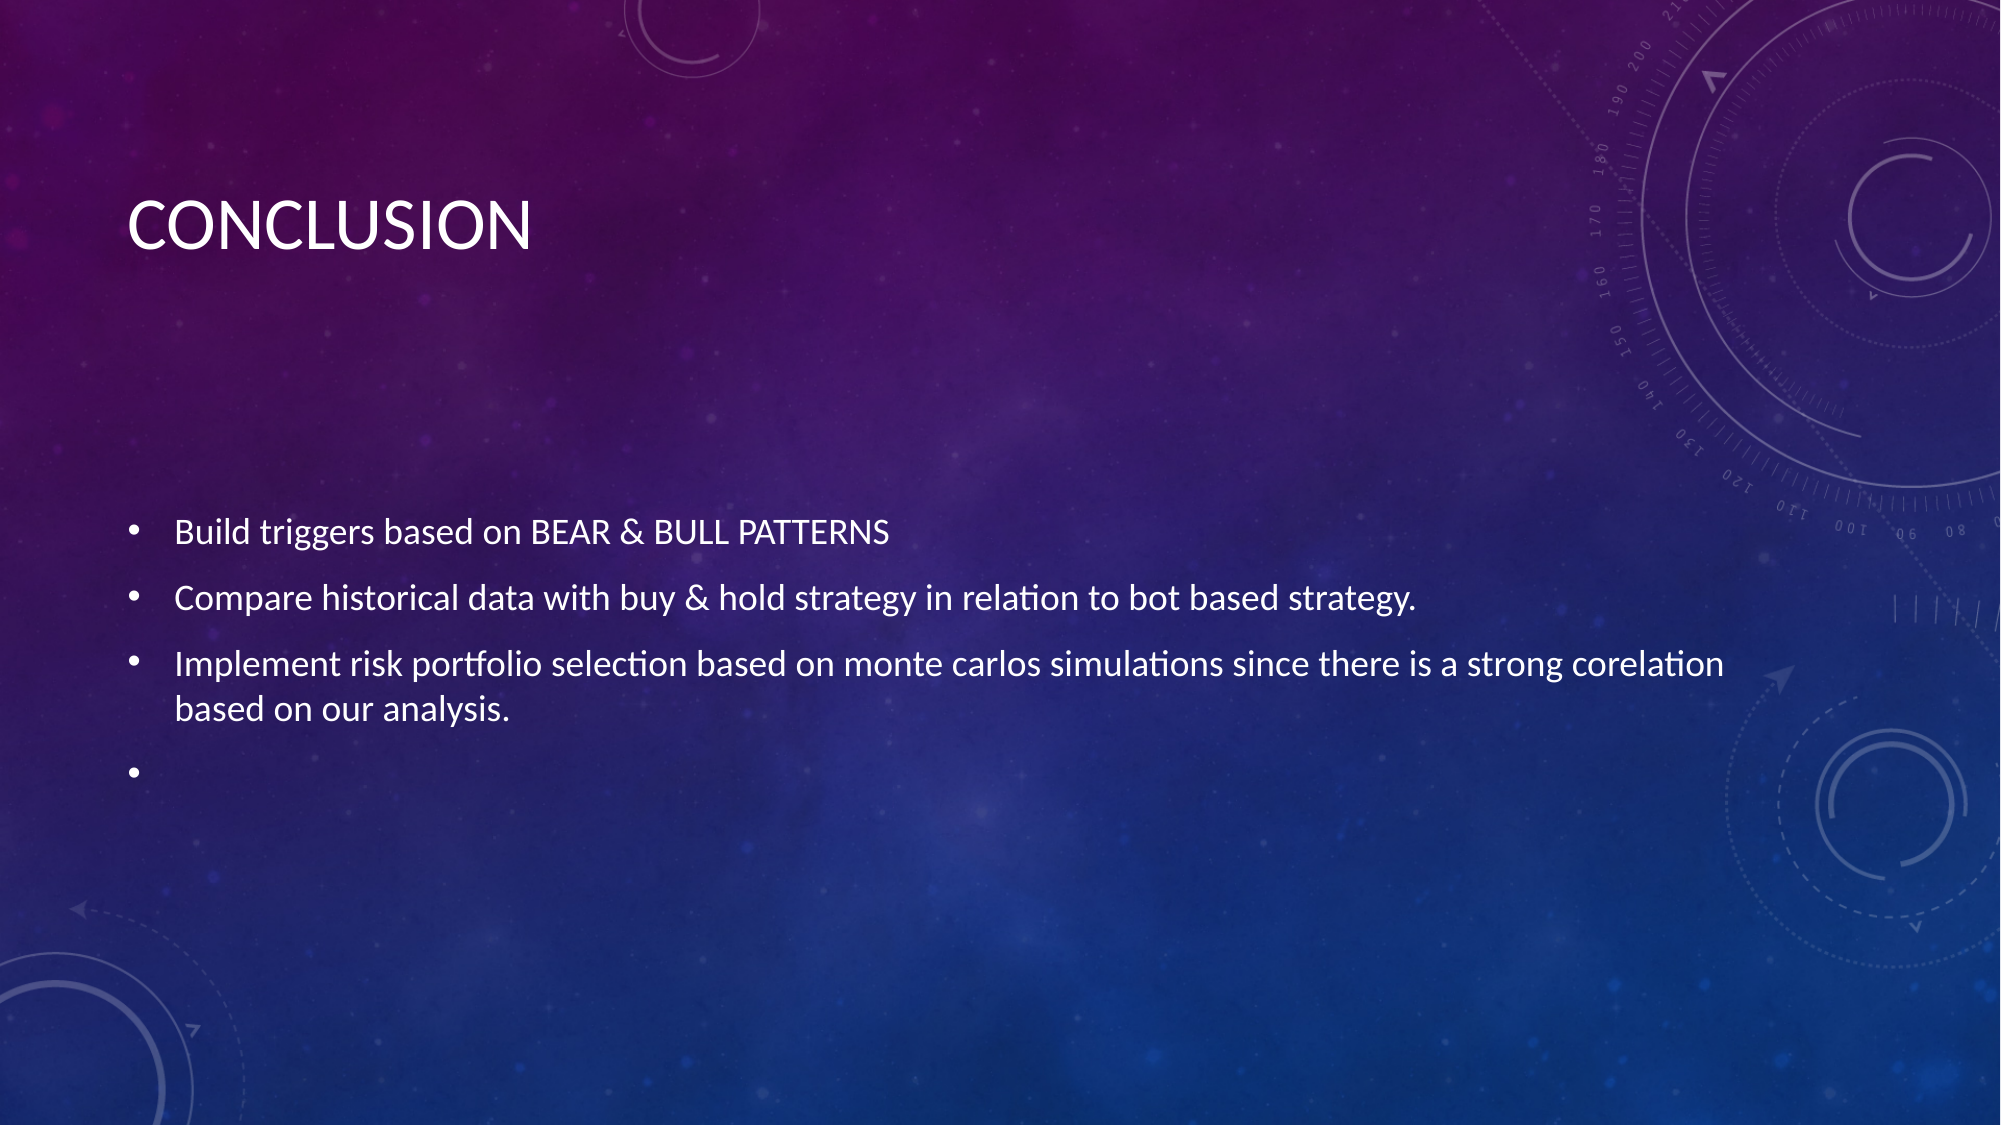

# CONCLUSION
Build triggers based on BEAR & BULL PATTERNS
Compare historical data with buy & hold strategy in relation to bot based strategy.
Implement risk portfolio selection based on monte carlos simulations since there is a strong corelation based on our analysis.